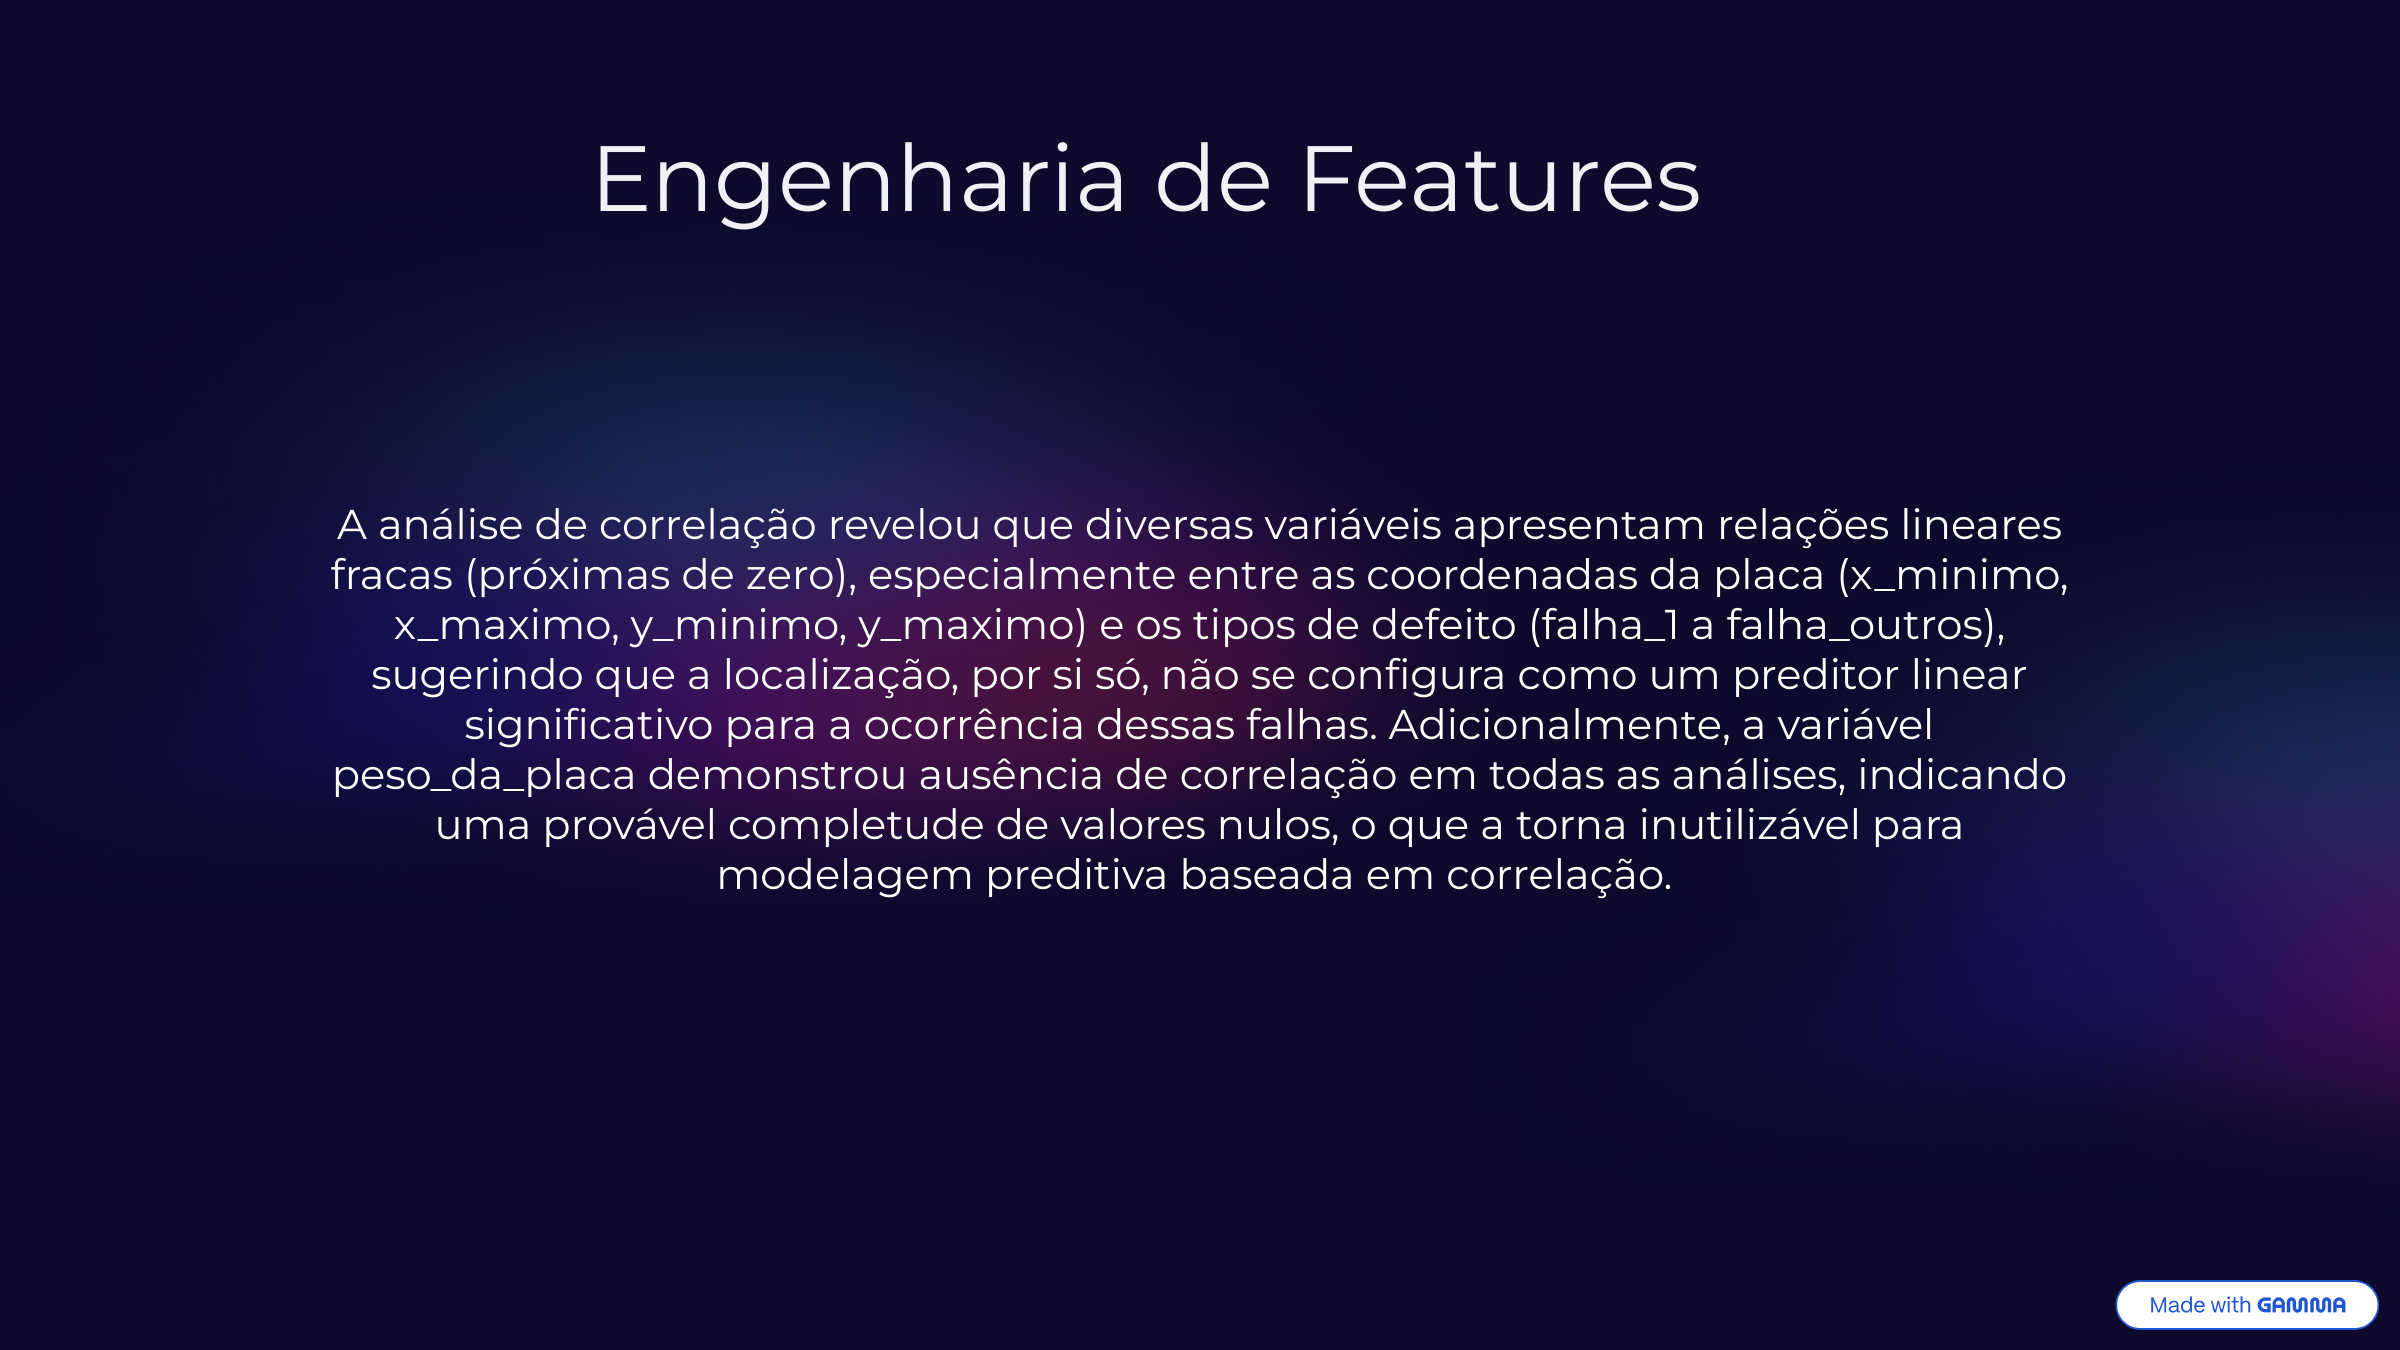

Engenharia de Features
A análise de correlação revelou que diversas variáveis apresentam relações lineares fracas (próximas de zero), especialmente entre as coordenadas da placa (x_minimo, x_maximo, y_minimo, y_maximo) e os tipos de defeito (falha_1 a falha_outros), sugerindo que a localização, por si só, não se configura como um preditor linear significativo para a ocorrência dessas falhas. Adicionalmente, a variável peso_da_placa demonstrou ausência de correlação em todas as análises, indicando uma provável completude de valores nulos, o que a torna inutilizável para modelagem preditiva baseada em correlação.